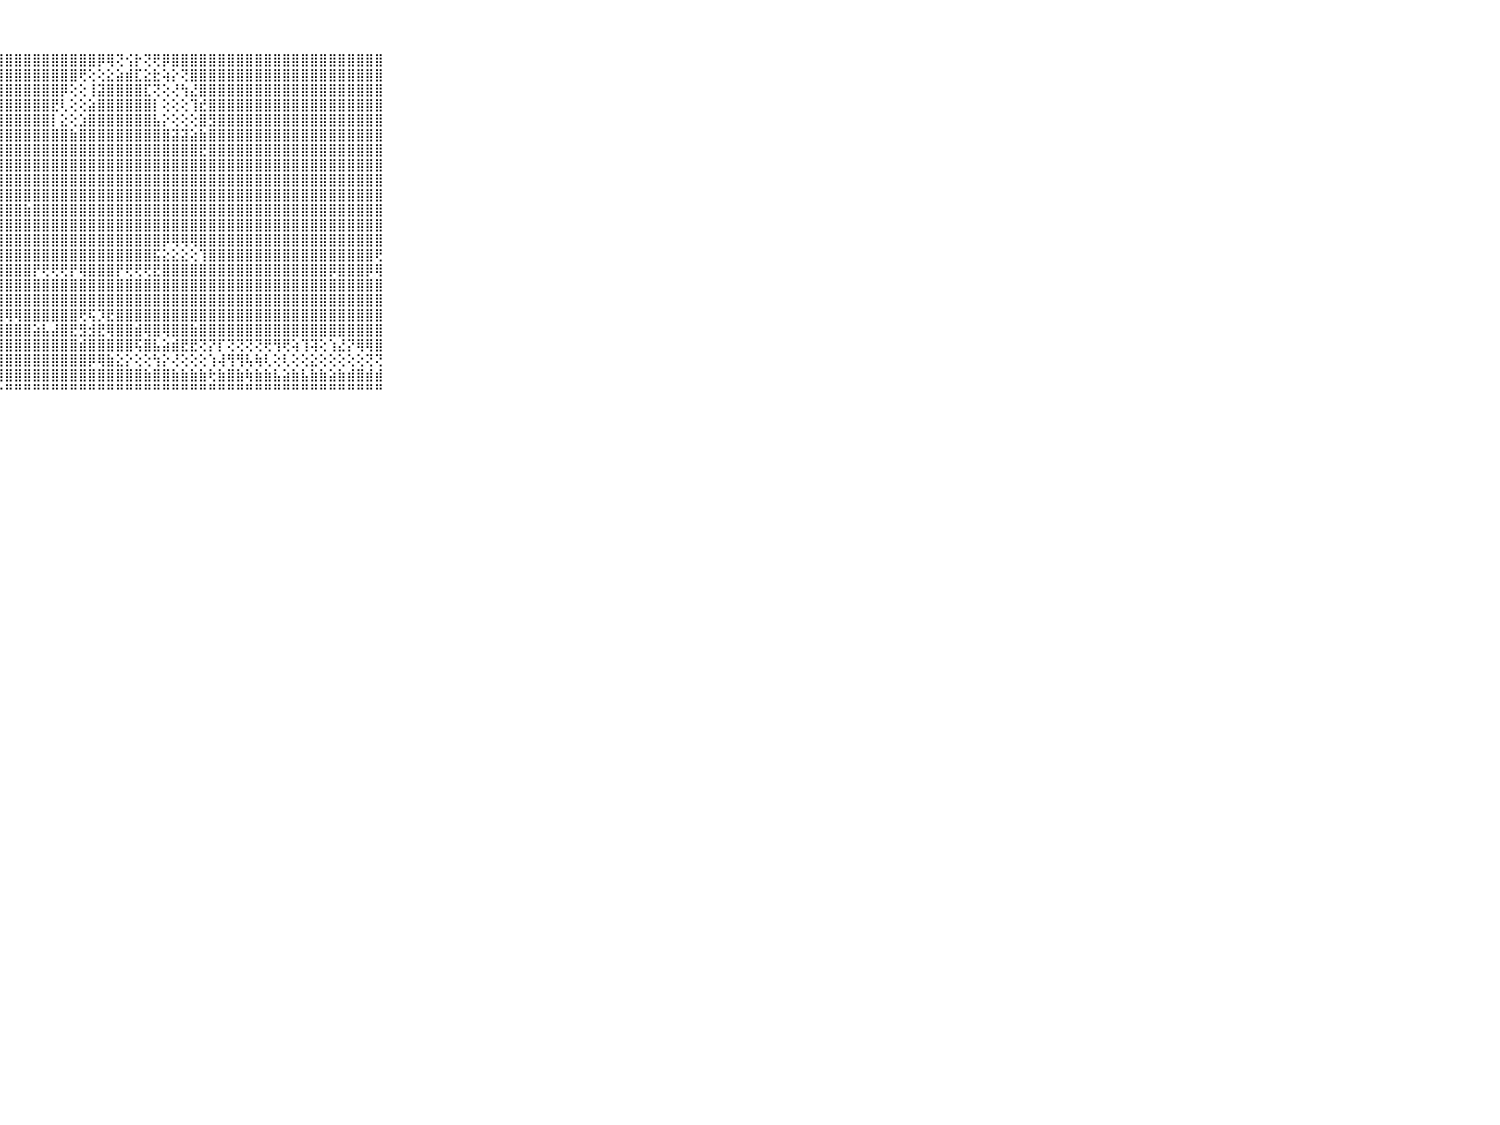

⠀⠀⠀⠀⠀⠀⠀⠀⠀⠀⠀⢸⣿⣿⣿⣿⣿⣿⣿⣿⣿⣿⣿⣿⣿⣿⣿⣿⣿⣿⣿⣿⣿⣿⣿⣿⣿⣿⡿⢿⢝⢪⡗⢝⢟⡿⣿⣿⣿⣿⣿⣿⣿⣿⣿⣿⣿⣿⣿⣿⣿⣿⣿⣿⣿⣿⣿⣿⣿⠀⠀⠀⠀⠀⠀⠀⠀⠀⠀⠀⠀
⠀⠀⠀⠀⠀⠀⠀⠀⠀⠀⠀⢸⣿⣿⣿⣿⣿⣿⣿⣿⣿⣿⣿⣿⣿⣿⣿⣿⣿⣿⣿⣿⣿⣿⣿⣿⢟⢕⢕⣕⣵⣾⣏⣕⣗⢵⡕⢝⣿⣿⣿⣿⣿⣿⣿⣿⣿⣿⣿⣿⣿⣿⣿⣿⣿⣿⣿⣿⣿⠀⠀⠀⠀⠀⠀⠀⠀⠀⠀⠀⠀
⠀⠀⠀⠀⠀⠀⠀⠀⠀⠀⠀⢕⣹⣿⣿⣿⣿⣿⣿⣿⣿⣿⣿⣿⣿⣿⣿⣿⣿⣿⣿⣿⣿⣿⡿⢕⢕⢸⣽⣿⣿⣿⣿⣏⢝⢕⢜⢳⣜⣿⣿⣿⣿⣿⣿⣿⣿⣿⣿⣿⣿⣿⣿⣿⣿⣿⣿⣿⣿⠀⠀⠀⠀⠀⠀⠀⠀⠀⠀⠀⠀
⠀⠀⠀⠀⠀⠀⠀⠀⠀⠀⠀⢱⣿⣿⣿⣿⣿⣿⣿⣿⣿⣿⣿⣿⣿⣿⣿⣿⣿⣿⣿⣿⣿⣟⢇⢕⢕⣵⣿⣿⣿⣿⣿⣿⡇⢕⢕⢕⢹⣞⣿⣿⣿⣿⣿⣿⣿⣿⣿⣿⣿⣿⣿⣿⣿⣿⣿⣿⣿⠀⠀⠀⠀⠀⠀⠀⠀⠀⠀⠀⠀
⠀⠀⠀⠀⠀⠀⠀⠀⠀⠀⠀⢸⣿⣿⣿⣿⣿⣿⣿⣿⣿⣿⣿⣿⣿⣿⣿⣿⣿⣿⣿⣿⣿⡇⣕⢕⣱⣿⣿⣿⣿⣿⣿⣿⣧⡕⢕⢕⢕⣿⣻⣿⣿⣿⣿⣿⣿⣿⣿⣿⣿⣿⣿⣿⣿⣿⣿⣿⣿⠀⠀⠀⠀⠀⠀⠀⠀⠀⠀⠀⠀
⠀⠀⠀⠀⠀⠀⠀⠀⠀⠀⠀⢸⣿⣿⣿⣿⣿⣿⣿⣿⣿⣿⣿⣿⣿⣿⣿⣿⣿⣿⣿⣿⣿⣿⣿⣷⣿⣿⣿⣿⣿⣿⣿⣿⣿⣿⣽⣽⣵⣷⣿⣿⣿⣿⣿⣿⣿⣿⣿⣿⣿⣿⣿⣿⣿⣿⣿⣿⣿⠀⠀⠀⠀⠀⠀⠀⠀⠀⠀⠀⠀
⠀⠀⠀⠀⠀⠀⠀⠀⠀⠀⠀⢸⣿⣿⣿⣿⣿⣿⣿⣿⣿⣿⣿⣿⣿⣿⣿⣿⣿⣿⣿⣿⣿⣿⣿⣿⣿⣿⣿⣿⣿⣿⣿⣿⣿⣿⣿⣿⣿⣟⣿⣿⣿⣿⣿⣿⣿⣿⣿⣿⣿⣿⣿⣿⣿⣿⣿⣿⣿⠀⠀⠀⠀⠀⠀⠀⠀⠀⠀⠀⠀
⠀⠀⠀⠀⠀⠀⠀⠀⠀⠀⠀⢸⣿⣿⣿⣿⣿⣿⣿⣿⣿⣿⣿⣿⣿⣿⣿⣿⣿⣿⣿⣿⣿⣿⣿⣿⣿⣿⣿⣿⣿⣿⣿⣿⣿⣿⣿⣿⣿⣿⣿⣿⣿⣿⣿⣿⣿⣿⣿⣿⣿⣿⣿⣿⣿⣿⣿⣿⣿⠀⠀⠀⠀⠀⠀⠀⠀⠀⠀⠀⠀
⠀⠀⠀⠀⠀⠀⠀⠀⠀⠀⠀⢸⣿⣿⣿⣿⣿⣿⣿⣿⣿⣿⣿⣿⣿⣿⣿⣿⣿⣿⣿⣿⣿⣿⣿⣿⣿⣿⣿⣿⣿⣿⣿⣿⣿⣿⣿⣿⣿⣿⣿⣿⣿⣿⣿⣿⣿⣿⣿⣿⣿⣿⣿⣿⣿⣿⣿⣿⣿⠀⠀⠀⠀⠀⠀⠀⠀⠀⠀⠀⠀
⠀⠀⠀⠀⠀⠀⠀⠀⠀⠀⠀⢸⣿⣿⣿⣿⣿⣿⣿⣿⣿⣿⣿⣿⣿⣿⣿⣿⣿⣿⣿⣿⣿⣿⣿⣿⣿⣿⣿⣿⣿⣿⣿⣿⣿⣿⣿⣿⣿⣿⣿⣿⣿⣿⣿⣿⣿⣿⣿⣿⣿⣿⣿⣿⣿⣿⣿⣿⣿⠀⠀⠀⠀⠀⠀⠀⠀⠀⠀⠀⠀
⠀⠀⠀⠀⠀⠀⠀⠀⠀⠀⠀⢸⣿⣿⣿⣿⣿⣿⣿⣿⣿⣿⣿⣿⣿⣿⣿⣿⣿⣿⣷⣿⣿⣿⣿⣿⣿⣿⣿⣿⣿⣿⣿⣿⣿⣿⣿⣿⣿⣿⣿⣿⣿⣿⣿⣿⣿⣿⣿⣿⣿⣿⣿⣿⣿⣿⣿⣿⣿⠀⠀⠀⠀⠀⠀⠀⠀⠀⠀⠀⠀
⠀⠀⠀⠀⠀⠀⠀⠀⠀⠀⠀⢸⣿⣿⣿⣿⣿⣿⣿⣿⣿⣿⣿⣿⣿⣿⣿⣿⣿⣿⣿⣿⣿⣿⣿⣿⣿⣿⣿⣿⣿⣿⣿⣿⣿⣿⣿⣿⣿⣿⣿⣿⣿⣿⣿⣿⣿⣿⣿⣿⣿⣿⣿⣿⣿⣿⣿⣿⣿⠀⠀⠀⠀⠀⠀⠀⠀⠀⠀⠀⠀
⠀⠀⠀⠀⠀⠀⠀⠀⠀⠀⠀⢜⣟⣿⣿⣿⣿⣿⣿⣿⣿⣿⣿⣿⣿⣿⣿⣿⣿⣿⣿⣿⣿⣿⣿⣿⣿⣿⣿⣿⣿⣿⣿⣿⣿⡿⢿⢿⢿⣿⣿⣿⣿⣿⣿⣿⣿⣿⣿⣿⣿⣿⣿⣿⣿⣿⣿⣿⣿⠀⠀⠀⠀⠀⠀⠀⠀⠀⠀⠀⠀
⠀⠀⠀⠀⠀⠀⠀⠀⠀⠀⠀⢕⣯⣜⣝⣹⣿⣿⣿⣿⣿⣿⣿⣿⣿⣿⣿⣿⣿⣿⣿⣿⣿⣿⣿⣿⣿⣿⣿⣿⣿⣿⣿⣿⣯⣕⣕⣕⢕⢹⣿⣿⣿⣿⣿⣿⣿⣿⣿⣿⣿⣿⣿⣿⣿⣿⣿⣿⢟⠀⠀⠀⠀⠀⠀⠀⠀⠀⠀⠀⠀
⠀⠀⠀⠀⠀⠀⠀⠀⠀⠀⠀⢌⣍⣭⣝⣝⣝⣝⣝⣝⣝⣝⡝⢟⣝⣝⣻⣿⣿⣿⣿⡟⢟⢟⢟⡟⢿⣿⣿⣿⡟⢟⢟⢟⣟⣿⣿⣿⣿⣿⣿⣿⣿⣿⣿⣿⣿⣿⣿⣿⣿⣿⣿⡿⣿⣿⣿⡿⢿⠀⠀⠀⠀⠀⠀⠀⠀⠀⠀⠀⠀
⠀⠀⠀⠀⠀⠀⠀⠀⠀⠀⠀⢸⣿⣿⣿⣿⣿⣿⣿⣿⣿⣿⣿⣿⣿⣿⣿⣿⣿⣿⣿⣿⣿⣿⣿⣿⣿⣿⣿⣿⣿⣿⣿⣿⣿⣿⣿⣿⣿⣿⣿⣿⣿⣿⣿⣿⣿⣿⣿⣿⣿⣿⣿⣿⣿⣿⣿⣿⣿⠀⠀⠀⠀⠀⠀⠀⠀⠀⠀⠀⠀
⠀⠀⠀⠀⠀⠀⠀⠀⠀⠀⠀⢸⣿⣿⣿⣿⣿⣿⣿⣿⣿⣿⣿⣿⣿⣿⣿⣿⣿⣿⣿⣿⣿⣿⣿⣿⣿⣿⣿⣿⣿⣿⣿⣿⣿⣿⣿⣿⣿⣿⣿⣿⣿⣿⣿⣿⣿⣿⣿⣿⣿⣿⣿⣿⣿⣿⣿⣿⣿⠀⠀⠀⠀⠀⠀⠀⠀⠀⠀⠀⠀
⠀⠀⠀⠀⠀⠀⠀⠀⠀⠀⠀⢸⣿⣿⣿⣿⣿⣿⣿⣿⣿⣿⣿⣝⣿⣿⣿⣿⢿⢿⣿⣿⣿⣿⣿⣿⢟⢯⡹⣟⣿⣿⣿⣿⣿⣿⣿⣿⣿⣿⣿⣿⣿⣿⣿⣿⣿⣿⣿⣿⣿⣿⣿⣿⣿⣿⣿⣿⣿⠀⠀⠀⠀⠀⠀⠀⠀⠀⠀⠀⠀
⠀⠀⠀⠀⠀⠀⠀⠀⠀⠀⠀⢸⣿⣿⣿⣿⣿⣿⣿⣿⣿⣿⣿⣿⣿⣿⣿⣿⣿⣿⣿⣵⣧⣼⣿⣟⣻⣺⣟⢿⣿⣿⣾⢿⣿⢿⣿⣿⣷⣿⣿⣿⣿⣿⣿⣿⣿⣿⣿⣿⣿⣿⣿⣿⣿⣿⣿⣿⣿⠀⠀⠀⠀⠀⠀⠀⠀⠀⠀⠀⠀
⠀⠀⠀⠀⠀⠀⠀⠀⠀⠀⠀⢸⣿⣿⣿⣻⣿⣿⣿⣿⣿⣿⣿⣿⣿⣿⣿⣿⣿⣿⣿⣿⣿⣿⣿⣿⣾⣿⣿⣿⣿⣿⢯⣿⣧⣵⣾⣟⣟⢝⡝⡏⢝⢝⢝⢝⢟⢻⢟⢵⢹⢽⢕⢱⣜⡝⢿⢿⣿⠀⠀⠀⠀⠀⠀⠀⠀⠀⠀⠀⠀
⠀⠀⠀⠀⠀⠀⠀⠀⠀⠀⠀⢸⣿⢹⣵⣵⣾⣟⡟⣻⣟⡿⢻⣟⣿⣿⣿⣿⣿⣿⣿⣿⣿⣿⣿⣿⣿⡿⢿⣷⣕⡕⢕⢕⢳⡕⢜⢕⢕⢕⢱⢼⢻⢻⢧⢷⢇⢕⢇⢕⢕⣕⢕⢕⢕⢕⢕⢝⢝⠀⠀⠀⠀⠀⠀⠀⠀⠀⠀⠀⠀
⠀⠀⠀⠀⠀⠀⠀⠀⠀⠀⠀⢕⢻⢵⢷⢻⢟⡿⣷⣾⡿⣷⣿⢿⣿⣿⡿⣿⣿⣿⣿⣿⣿⣿⣿⣿⣿⣿⣿⣿⣿⣿⣿⣷⣿⣿⣷⣷⣷⣷⢗⣷⣿⣷⢷⣷⣷⣧⣵⣷⣧⣷⣷⣵⣷⣾⣿⣾⣾⠀⠀⠀⠀⠀⠀⠀⠀⠀⠀⠀⠀
⠀⠀⠀⠀⠀⠀⠀⠀⠀⠀⠀⠑⠑⠑⠑⠑⠃⠓⠚⠛⠛⠛⠘⠛⠋⠛⠓⠓⠛⠛⠛⠛⠛⠛⠛⠛⠛⠛⠛⠛⠛⠛⠛⠛⠛⠛⠛⠛⠛⠛⠛⠛⠛⠛⠛⠛⠛⠛⠛⠛⠛⠛⠛⠛⠛⠛⠛⠛⠛⠀⠀⠀⠀⠀⠀⠀⠀⠀⠀⠀⠀